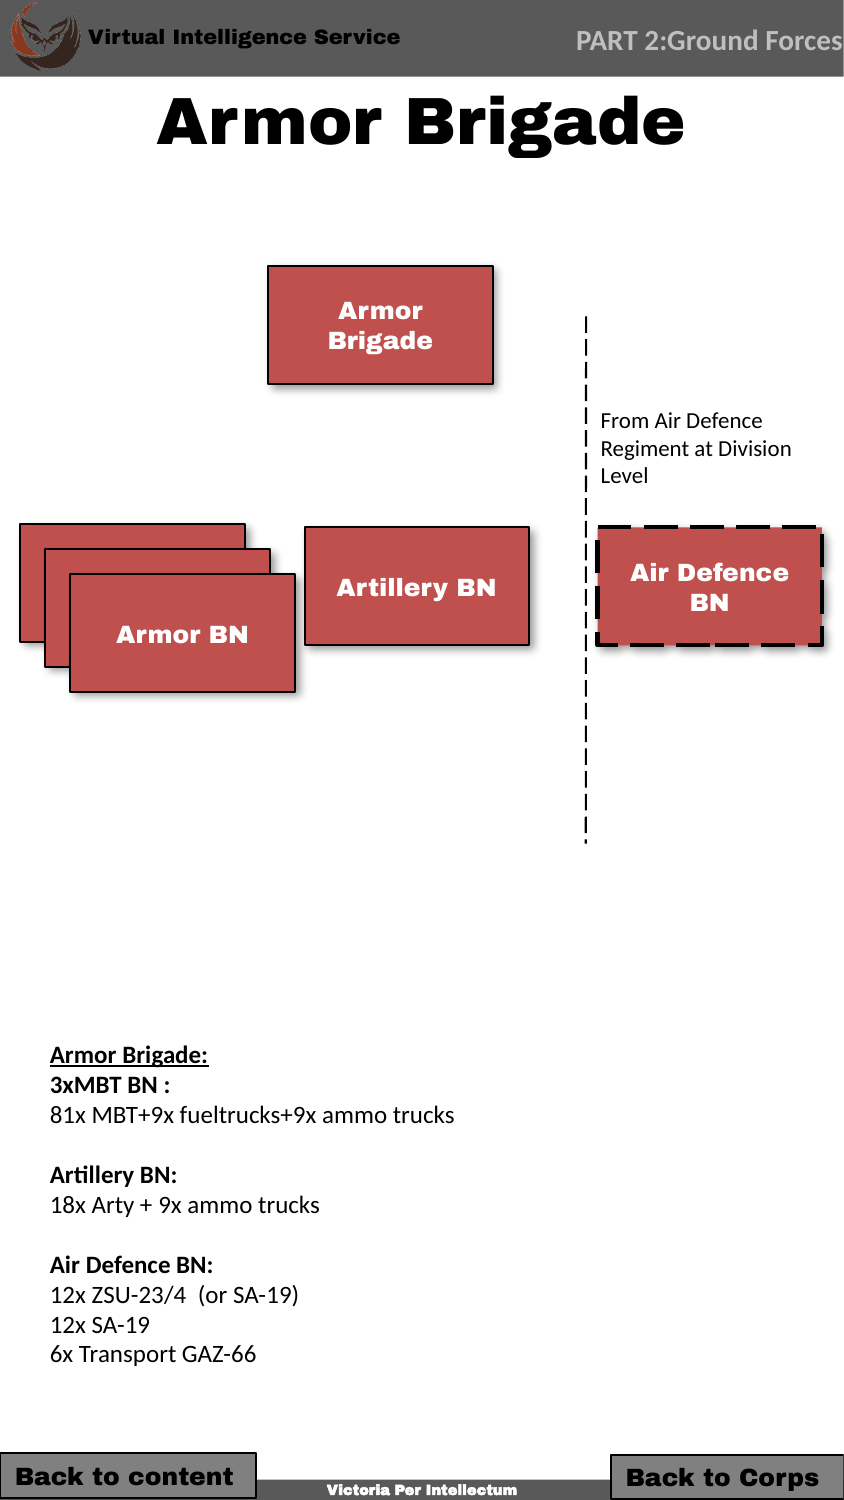

PART 2:Ground Forces
# Armor Brigade
Armor Brigade
From Air Defence Regiment at Division Level
Armor BN
Artillery BN
Air Defence BN
Armor BN
Armor BN
Armor Brigade:
3xMBT BN :
81x MBT+9x fueltrucks+9x ammo trucks

Artillery BN:
18x Arty + 9x ammo trucks

Air Defence BN:
12x ZSU-23/4  (or SA-19)
12x SA-19
6x Transport GAZ-66

Back to content
Back to Corps